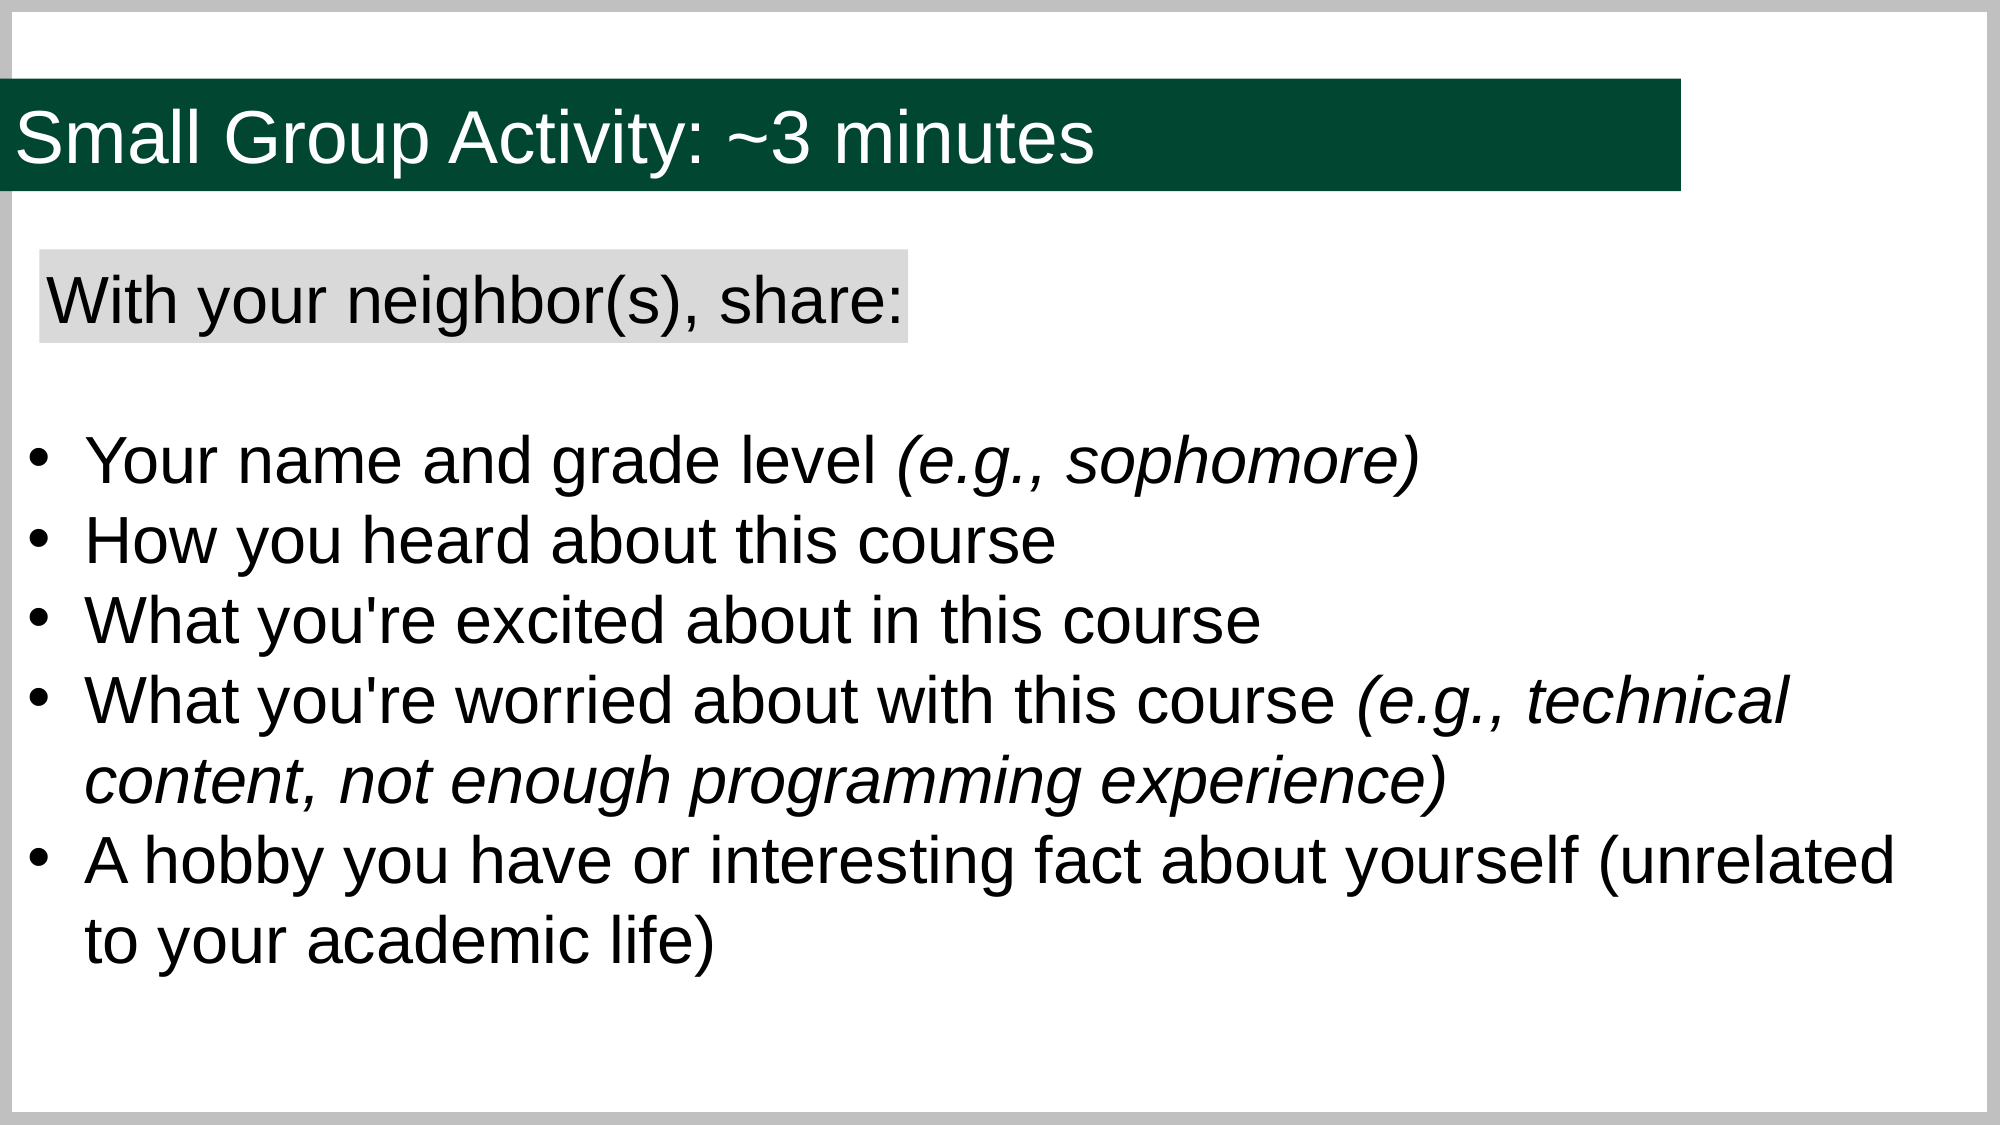

Small Group Activity: ~3 minutes
 With your neighbor(s), share:

Your name and grade level (e.g., sophomore)
How you heard about this course
What you're excited about in this course
What you're worried about with this course (e.g., technical content, not enough programming experience)
A hobby you have or interesting fact about yourself (unrelated to your academic life)